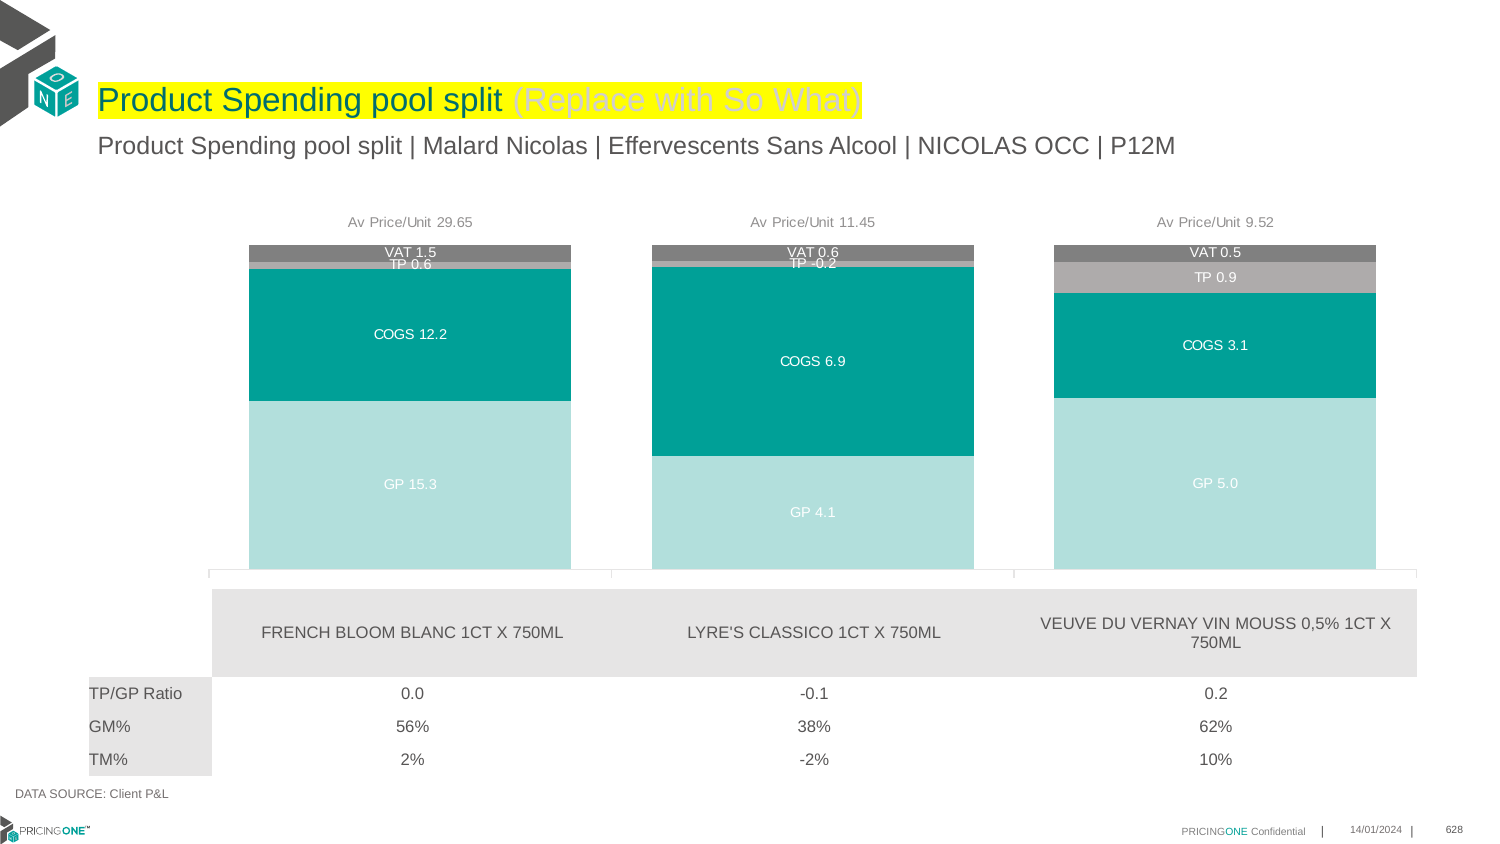

# Product Spending pool split (Replace with So What)
Product Spending pool split | Malard Nicolas | Effervescents Sans Alcool | NICOLAS OCC | P12M

### Chart

| Category | GP | COGS | TP | VAT |
|---|---|---|---|---|
| Av Price/Unit 29.65 | 15.338199999999999 | 12.15 | 0.6130402944438842 | 1.5455682161944113 |
| Av Price/Unit 11.45 | 4.138300000000001 | 6.856999999999999 | -0.22579918310581704 | 0.5923225449291788 |
| Av Price/Unit 9.52 | 5.03681744966443 | 3.0562261744966444 | 0.9275995260663539 | 0.496135373262507 |
|  | FRENCH BLOOM BLANC 1CT X 750ML | LYRE'S CLASSICO 1CT X 750ML | VEUVE DU VERNAY VIN MOUSS 0,5% 1CT X 750ML |
| --- | --- | --- | --- |
| TP/GP Ratio | 0.0 | -0.1 | 0.2 |
| GM% | 56% | 38% | 62% |
| TM% | 2% | -2% | 10% |
DATA SOURCE: Client P&L

14/01/2024
628